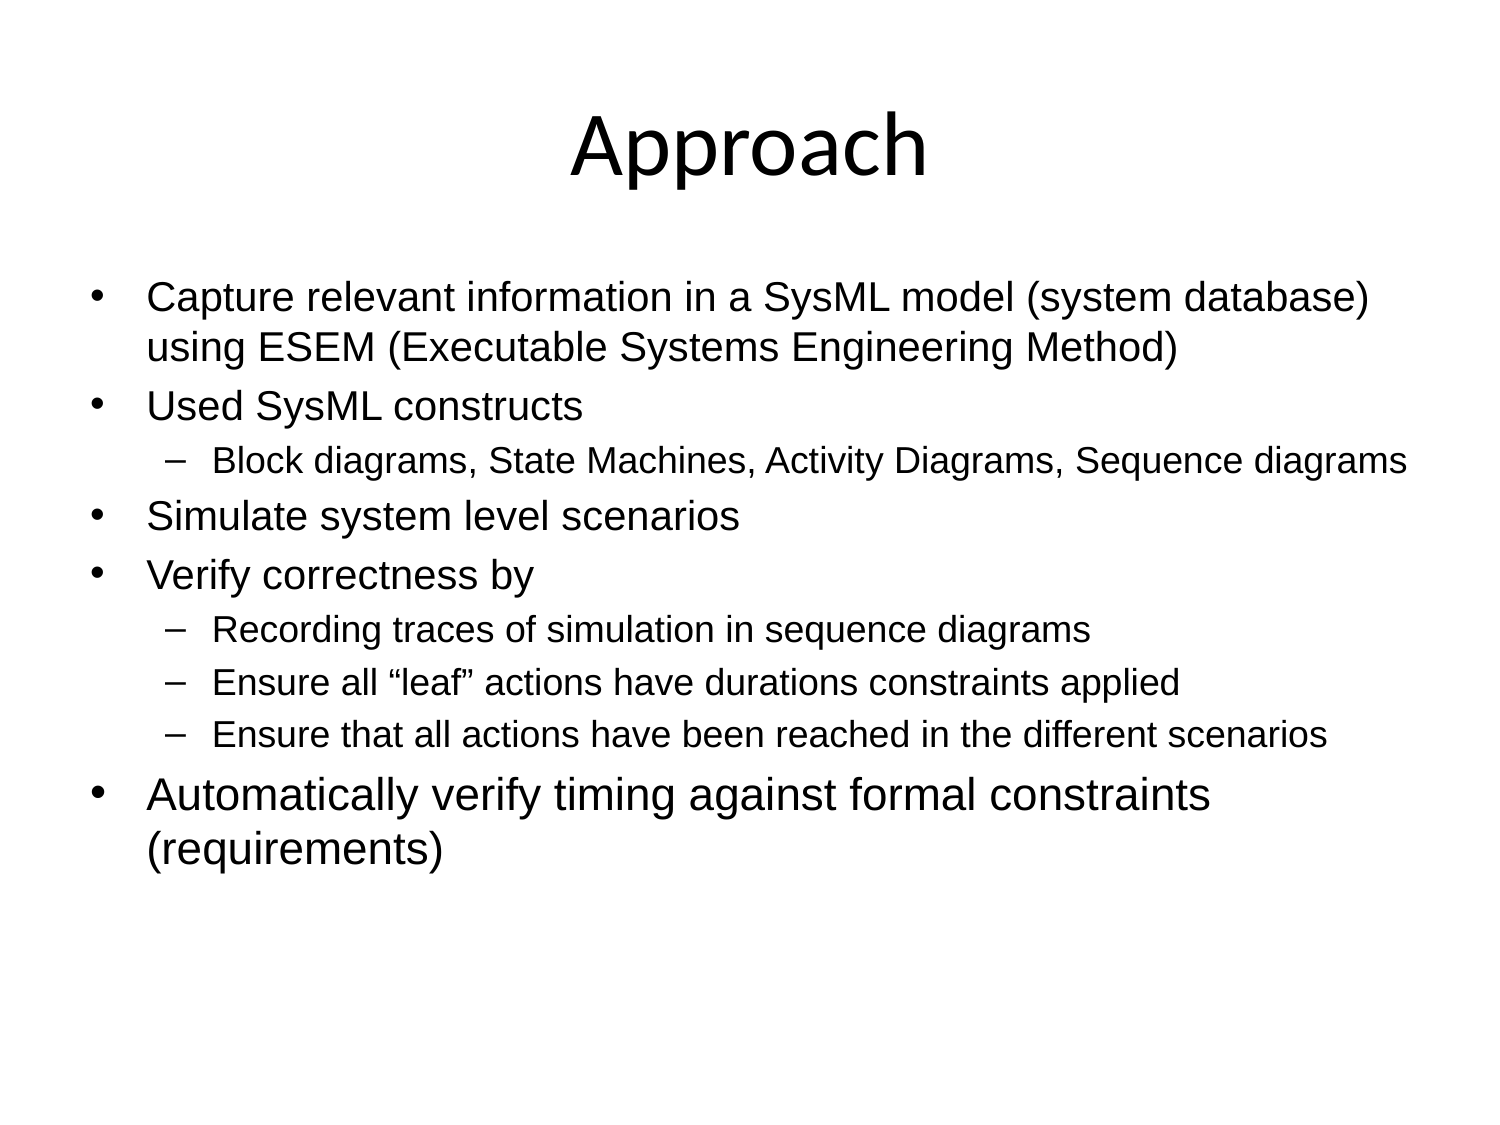

# Approach
Capture relevant information in a SysML model (system database) using ESEM (Executable Systems Engineering Method)
Used SysML constructs
Block diagrams, State Machines, Activity Diagrams, Sequence diagrams
Simulate system level scenarios
Verify correctness by
Recording traces of simulation in sequence diagrams
Ensure all “leaf” actions have durations constraints applied
Ensure that all actions have been reached in the different scenarios
Automatically verify timing against formal constraints (requirements)